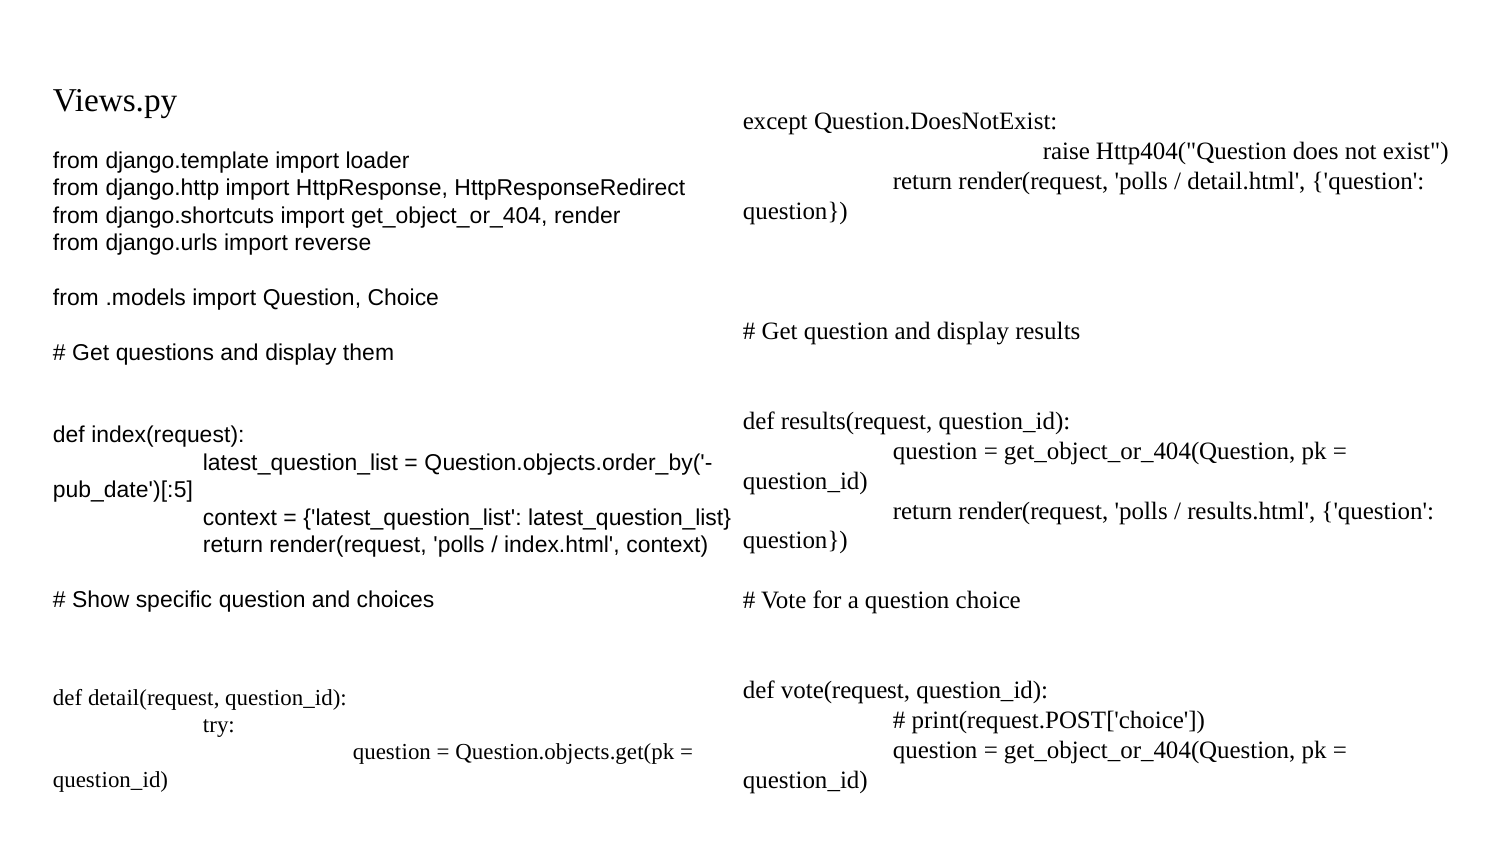

from django.template import loader
from django.http import Http404, HttpResponse, HttpResponseRedirect
from django.shortcuts import get_object_or_404, render
from django.urls import reverse
from .models import Question, Choice
from django.shortcuts import redirect
from django.contrib.auth.forms import UserCreationForm
from django.contrib.auth import authenticate, login, logout

Views.py

from django.template import loader
from django.http import HttpResponse, HttpResponseRedirect
from django.shortcuts import get_object_or_404, render
from django.urls import reverse

from .models import Question, Choice

# Get questions and display them

def index(request):
	latest_question_list = Question.objects.order_by('-pub_date')[:5]
	context = {'latest_question_list': latest_question_list}
	return render(request, 'polls / index.html', context)

# Show specific question and choices

def detail(request, question_id):
	try:
		question = Question.objects.get(pk = question_id)

except Question.DoesNotExist:
		raise Http404("Question does not exist")
	return render(request, 'polls / detail.html', {'question': question})

# Get question and display results

def results(request, question_id):
	question = get_object_or_404(Question, pk = question_id)
	return render(request, 'polls / results.html', {'question': question})

# Vote for a question choice

def vote(request, question_id):
	# print(request.POST['choice'])
	question = get_object_or_404(Question, pk = question_id)